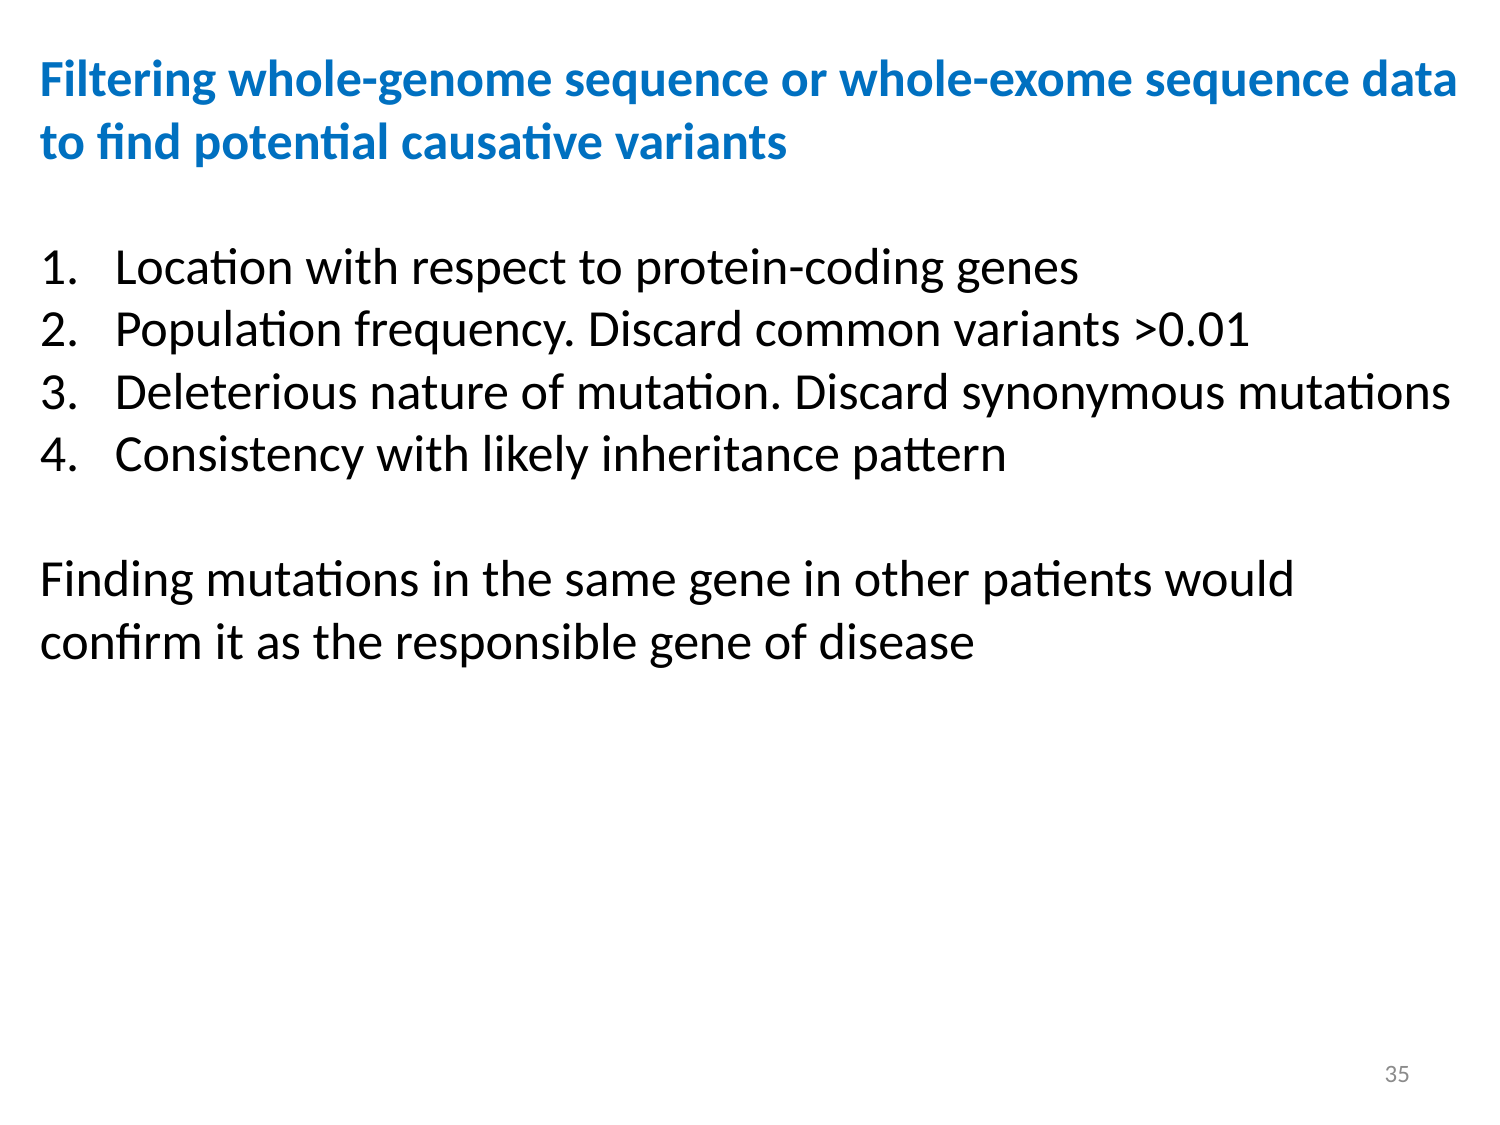

Filtering whole-genome sequence or whole-exome sequence data to find potential causative variants

Location with respect to protein-coding genes
Population frequency. Discard common variants >0.01
Deleterious nature of mutation. Discard synonymous mutations
Consistency with likely inheritance pattern

Finding mutations in the same gene in other patients would confirm it as the responsible gene of disease
35